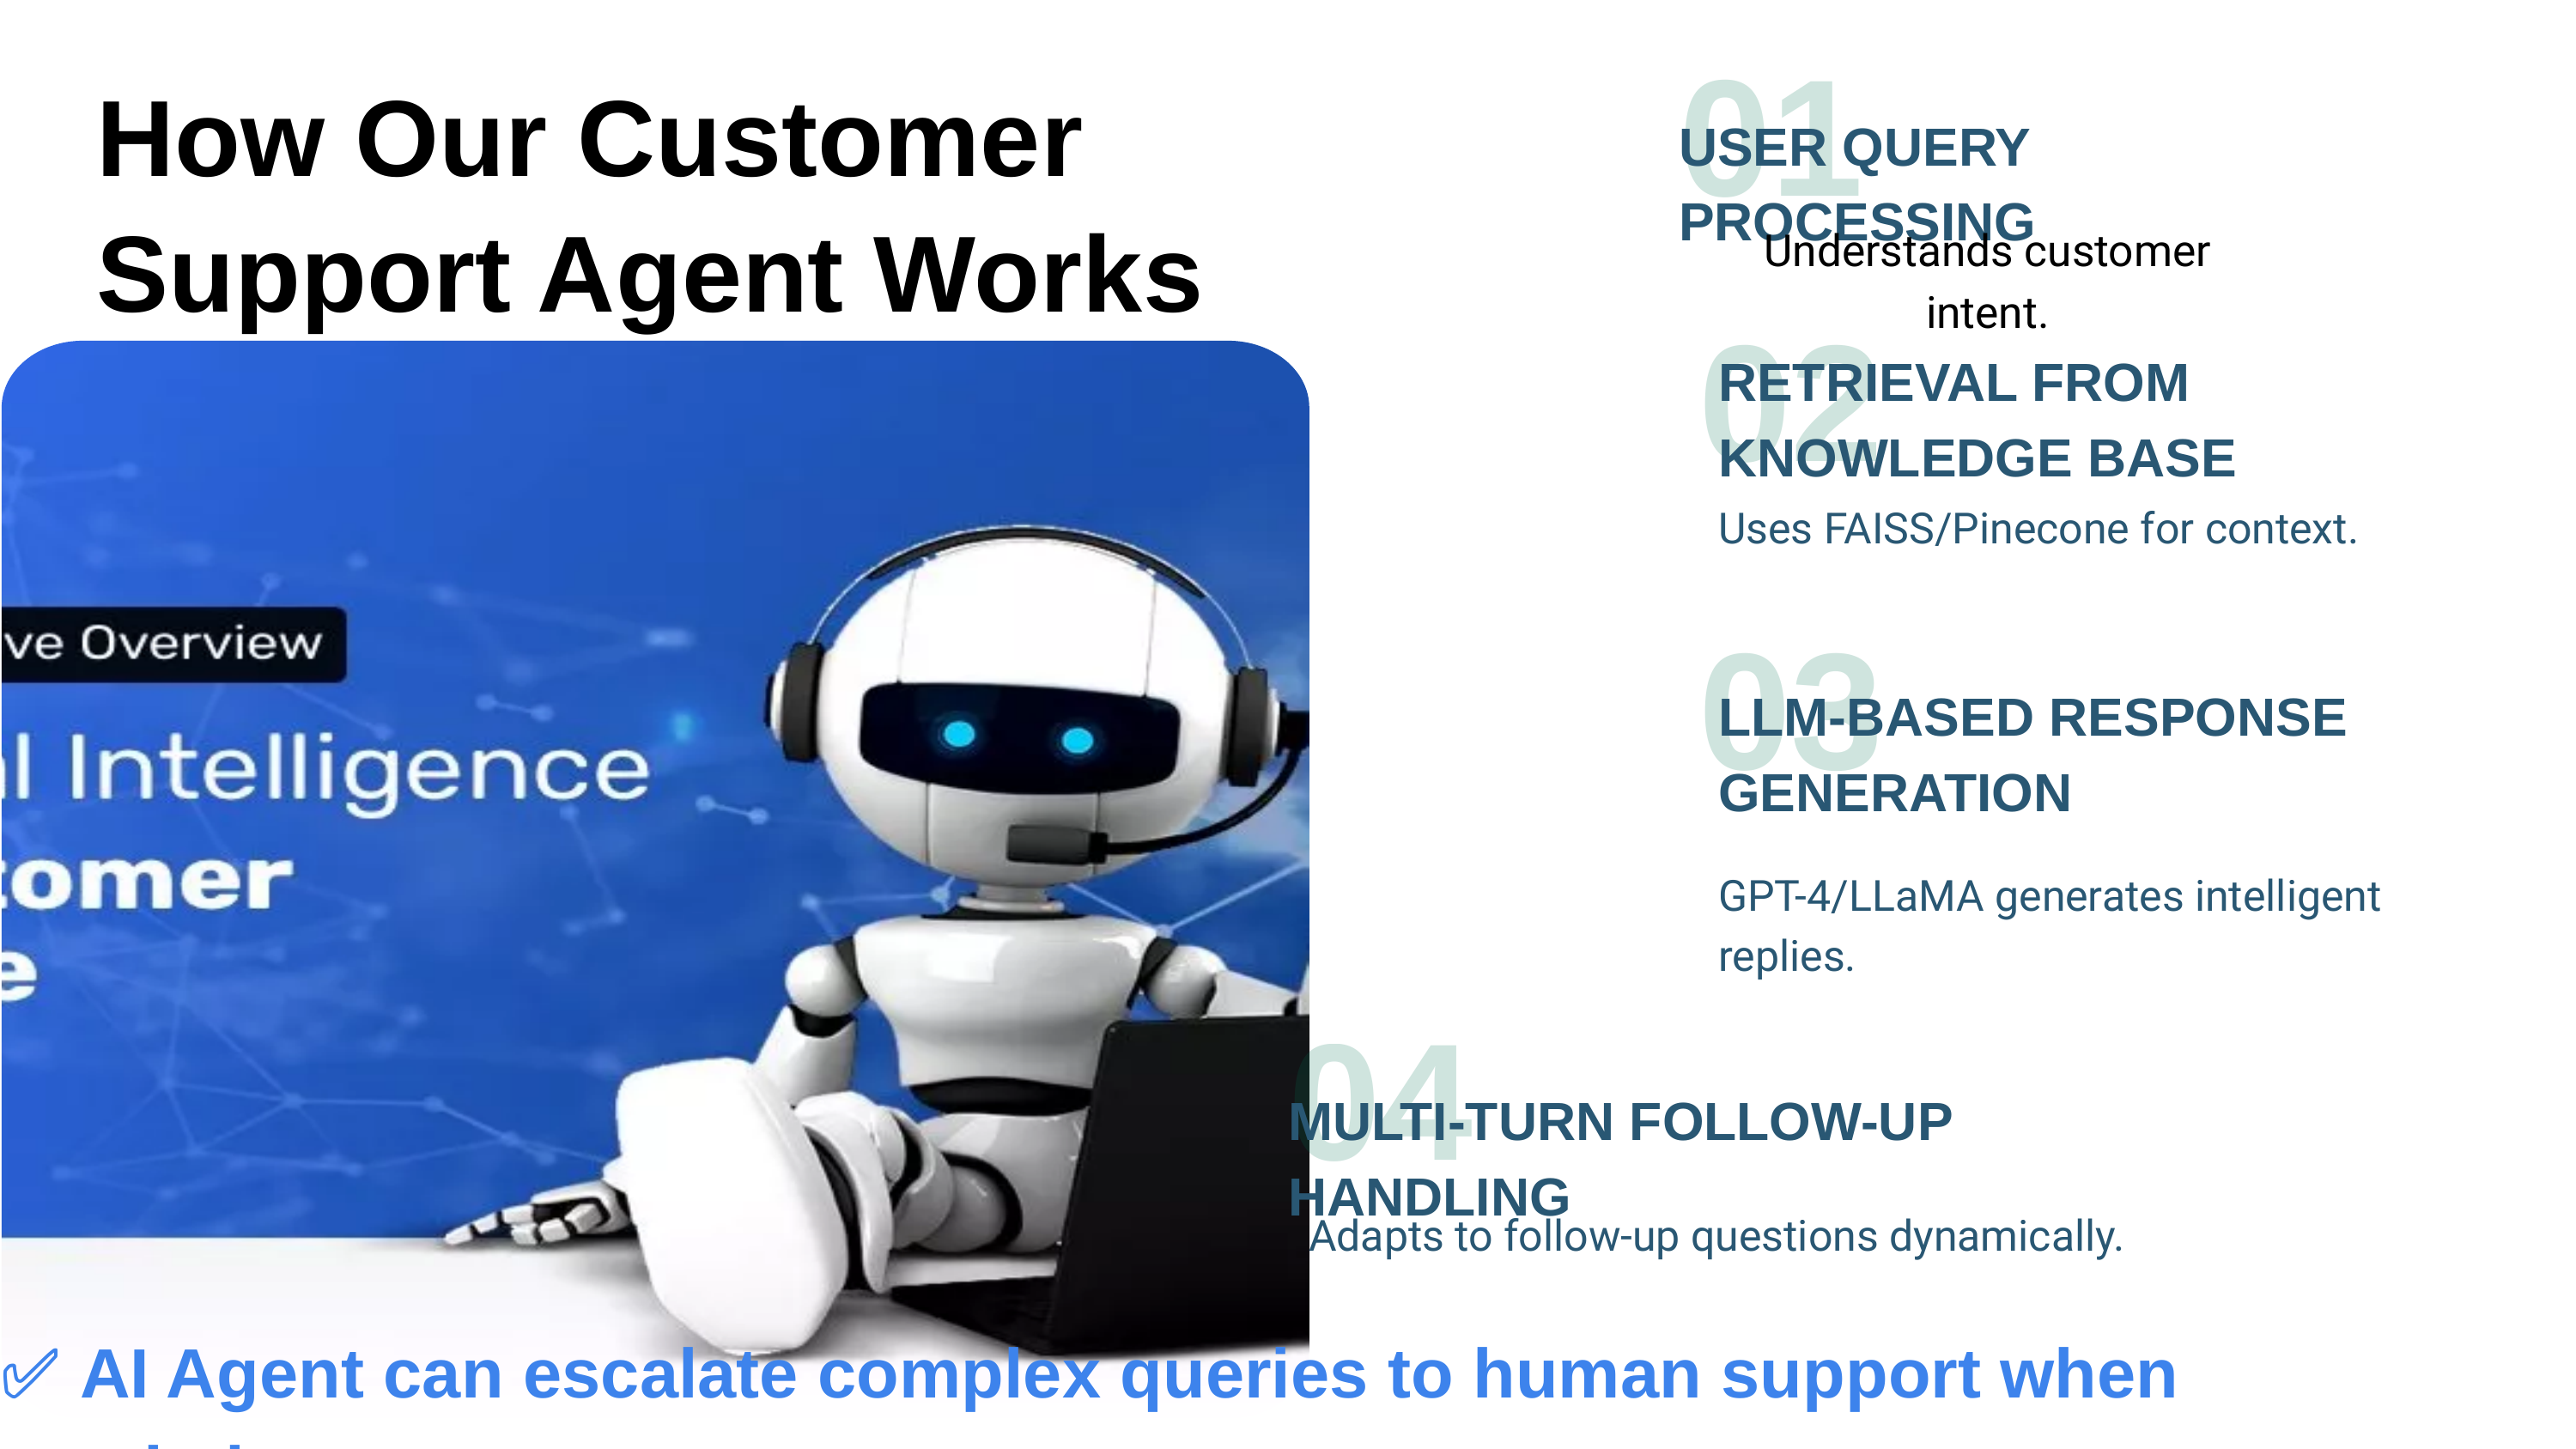

01
How Our Customer Support Agent Works
USER QUERY PROCESSING
Understands customer intent.
02
RETRIEVAL FROM KNOWLEDGE BASE

Uses FAISS/Pinecone for context.
03
LLM-BASED RESPONSE GENERATION
GPT-4/LLaMA generates intelligent replies.
04
MULTI-TURN FOLLOW-UP HANDLING
Adapts to follow-up questions dynamically.
✅ AI Agent can escalate complex queries to human support when needed.